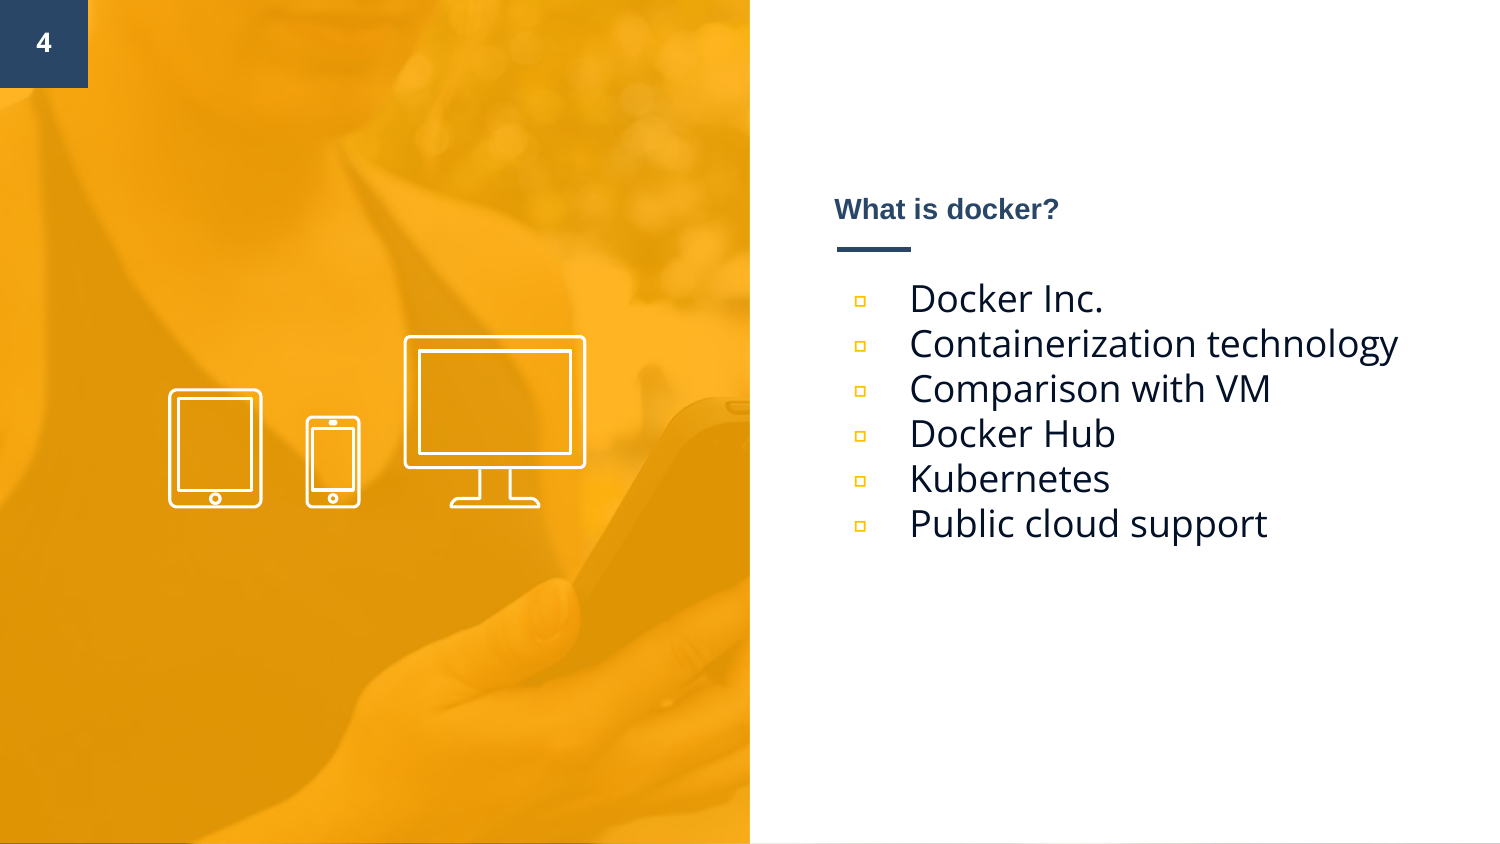

4
# What is docker?
Docker Inc.
Containerization technology
Comparison with VM
Docker Hub
Kubernetes
Public cloud support